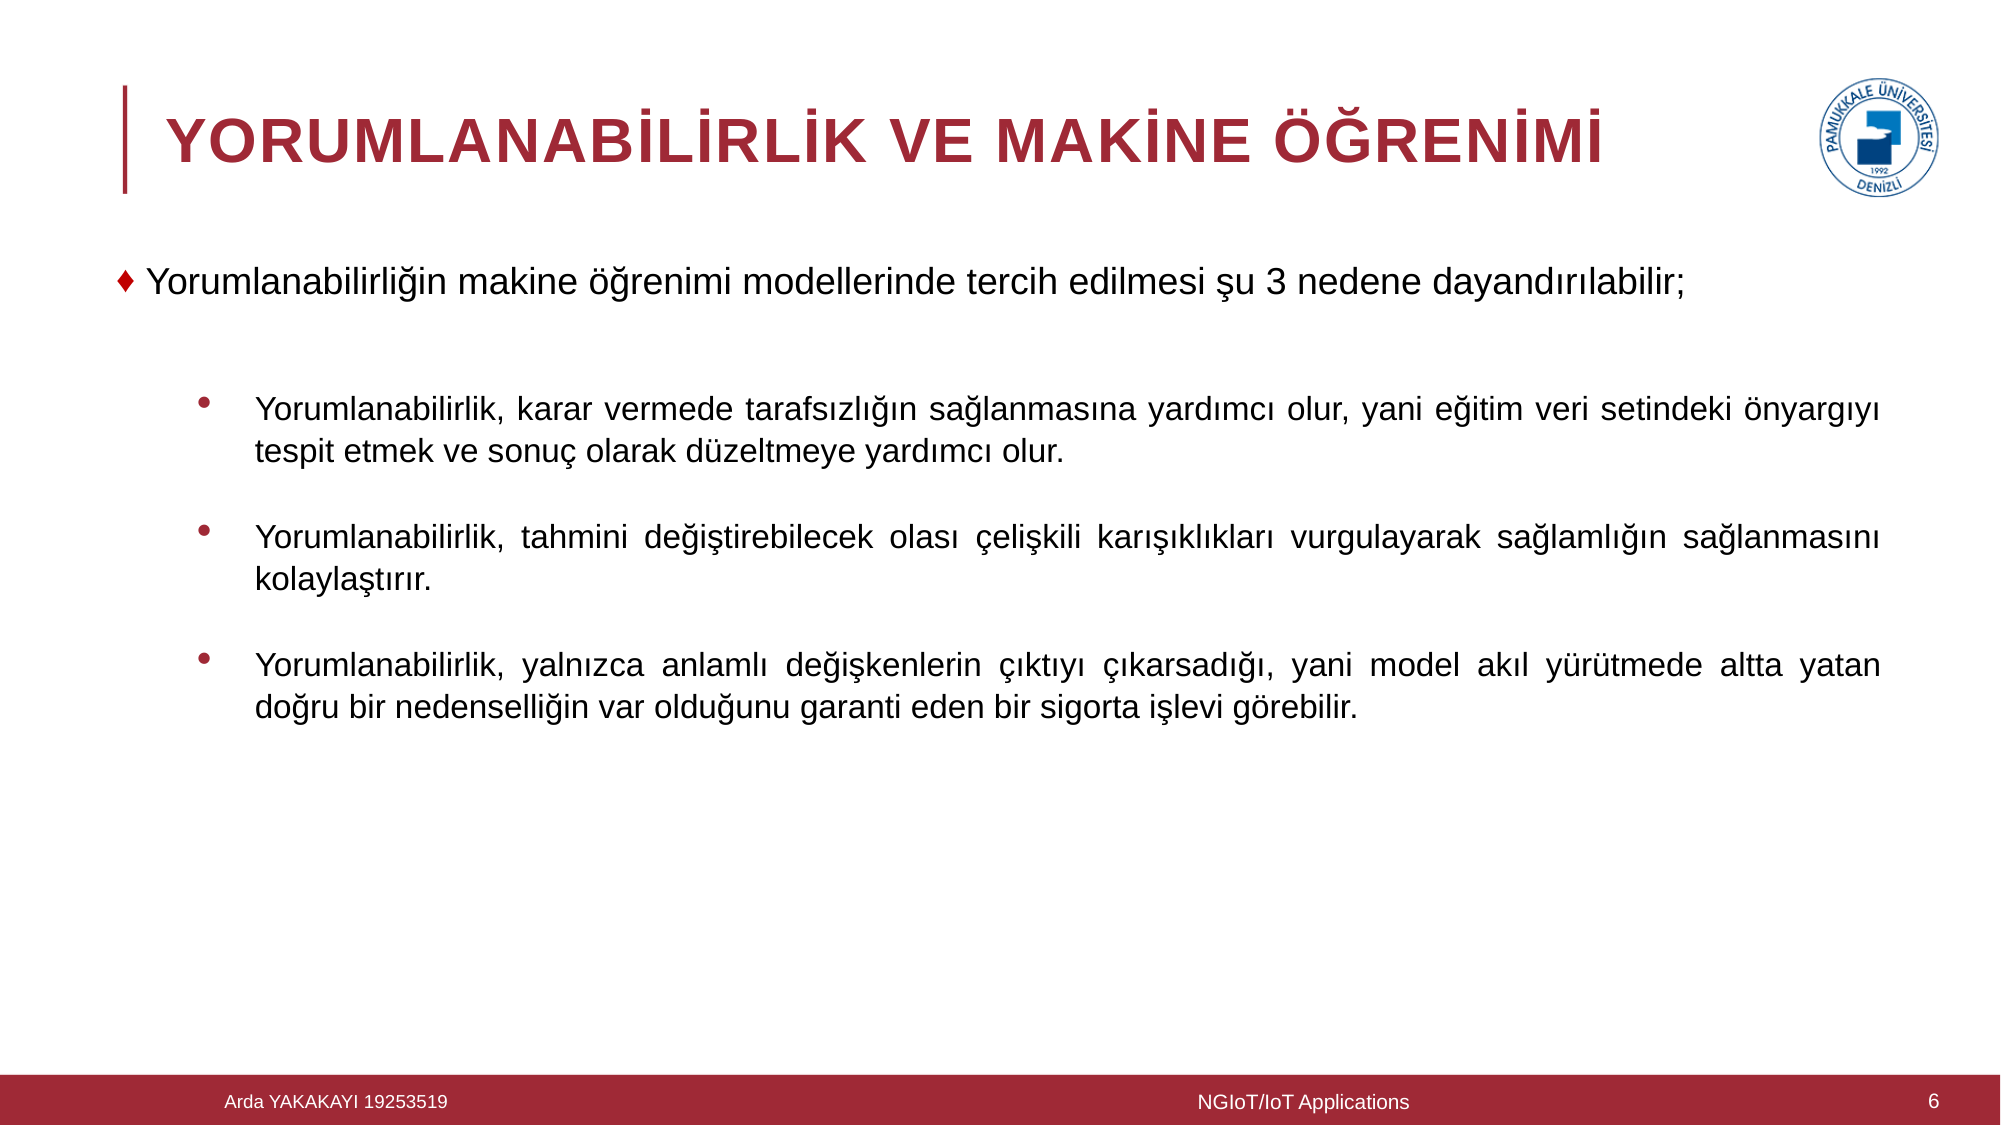

# Yorumlanabilirlik Ve Makine Öğrenimi
 Yorumlanabilirliğin makine öğrenimi modellerinde tercih edilmesi şu 3 nedene dayandırılabilir;

Yorumlanabilirlik, karar vermede tarafsızlığın sağlanmasına yardımcı olur, yani eğitim veri setindeki önyargıyı tespit etmek ve sonuç olarak düzeltmeye yardımcı olur.

Yorumlanabilirlik, tahmini değiştirebilecek olası çelişkili karışıklıkları vurgulayarak sağlamlığın sağlanmasını kolaylaştırır.

Yorumlanabilirlik, yalnızca anlamlı değişkenlerin çıktıyı çıkarsadığı, yani model akıl yürütmede altta yatan doğru bir nedenselliğin var olduğunu garanti eden bir sigorta işlevi görebilir.

NGIoT/IoT Applications
6